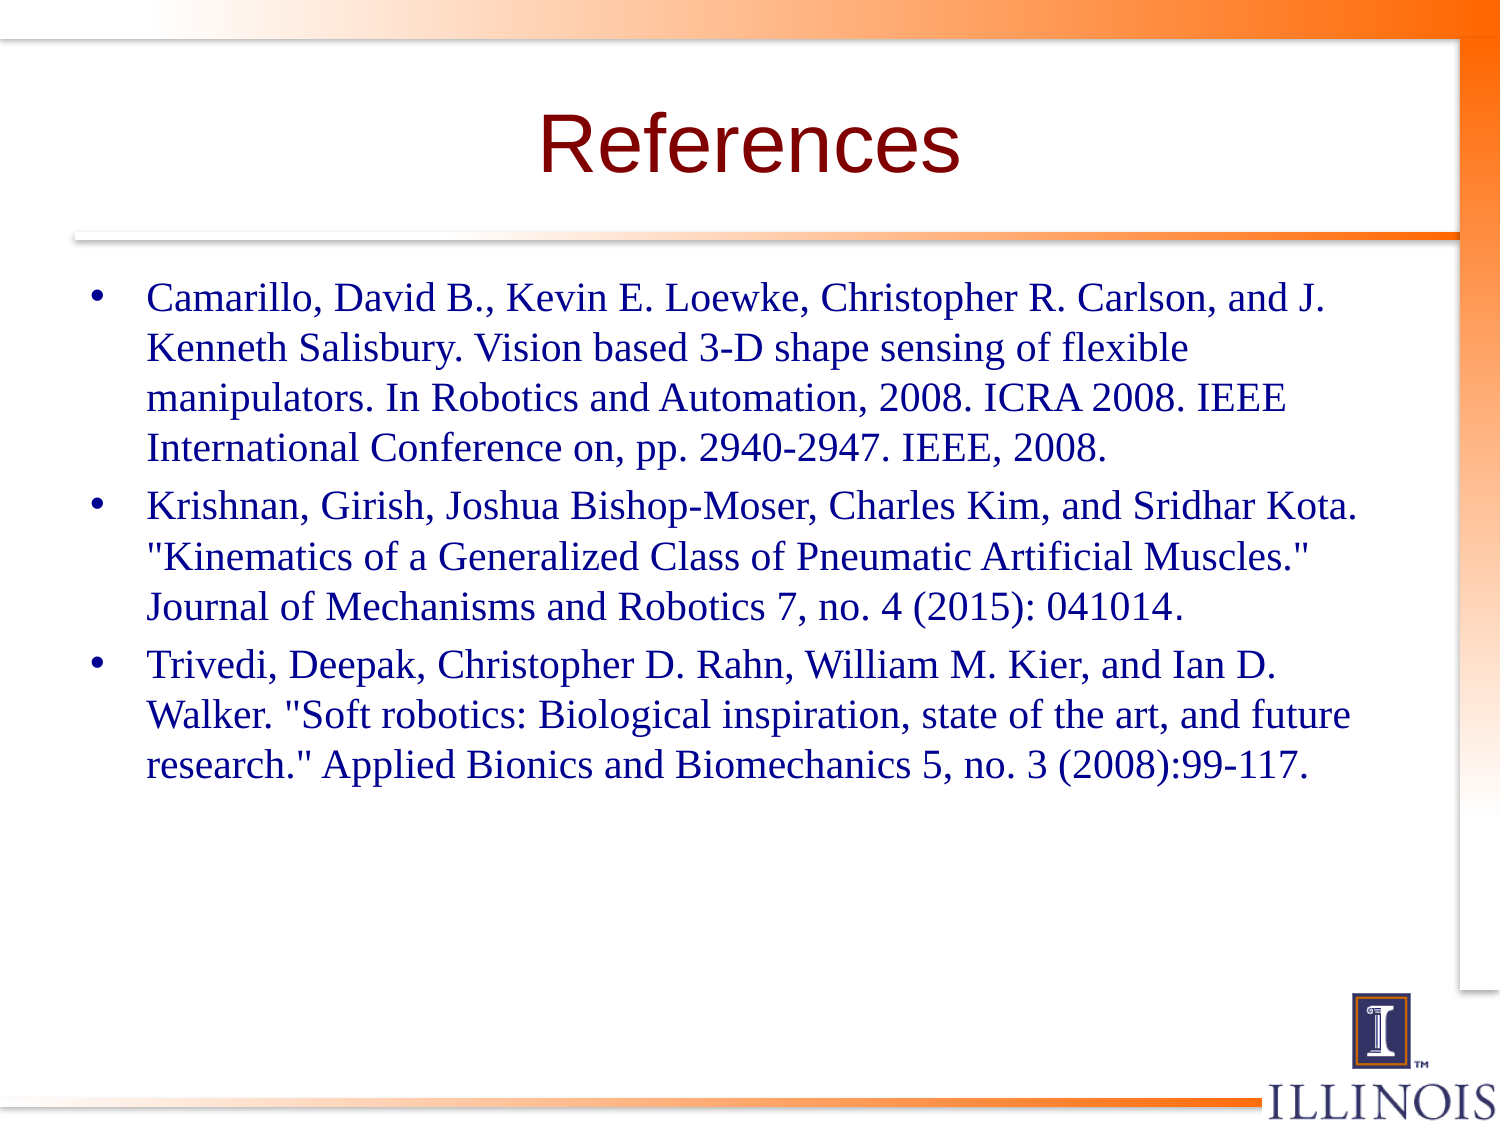

# References
Camarillo, David B., Kevin E. Loewke, Christopher R. Carlson, and J. Kenneth Salisbury. Vision based 3-D shape sensing of flexible manipulators. In Robotics and Automation, 2008. ICRA 2008. IEEE  International Conference on, pp. 2940-2947. IEEE, 2008.
Krishnan, Girish, Joshua Bishop-Moser, Charles Kim, and Sridhar Kota. "Kinematics of a Generalized Class of Pneumatic Artificial Muscles." Journal of Mechanisms and Robotics 7, no. 4 (2015): 041014.
Trivedi, Deepak, Christopher D. Rahn, William M. Kier, and Ian D. Walker. "Soft robotics: Biological inspiration, state of the art, and future research." Applied Bionics and Biomechanics 5, no. 3 (2008):99-117.